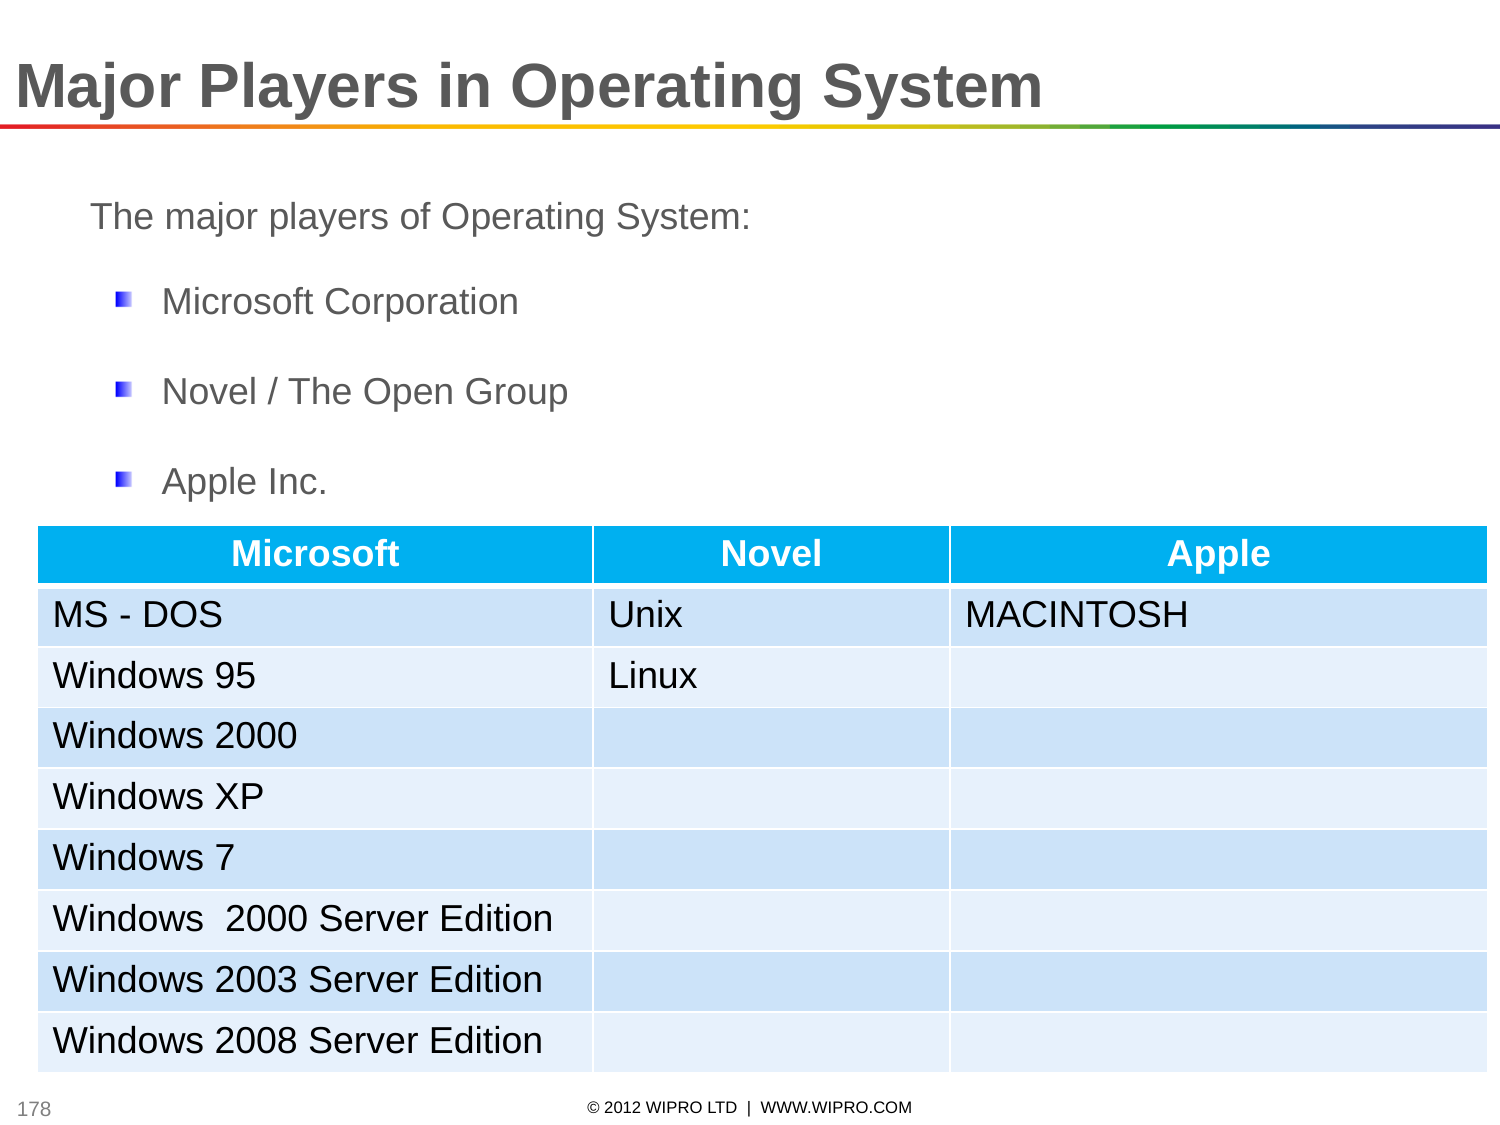

Major Players in Operating System
The major players of Operating System:
Microsoft Corporation
Novel / The Open Group
Apple Inc.
| Microsoft | Novel | Apple |
| --- | --- | --- |
| MS - DOS | Unix | MACINTOSH |
| Windows 95 | Linux |  |
| Windows 2000 |  |  |
| Windows XP |  |  |
| Windows 7 |  |  |
| Windows 2000 Server Edition |  |  |
| Windows 2003 Server Edition |  |  |
| Windows 2008 Server Edition |  |  |